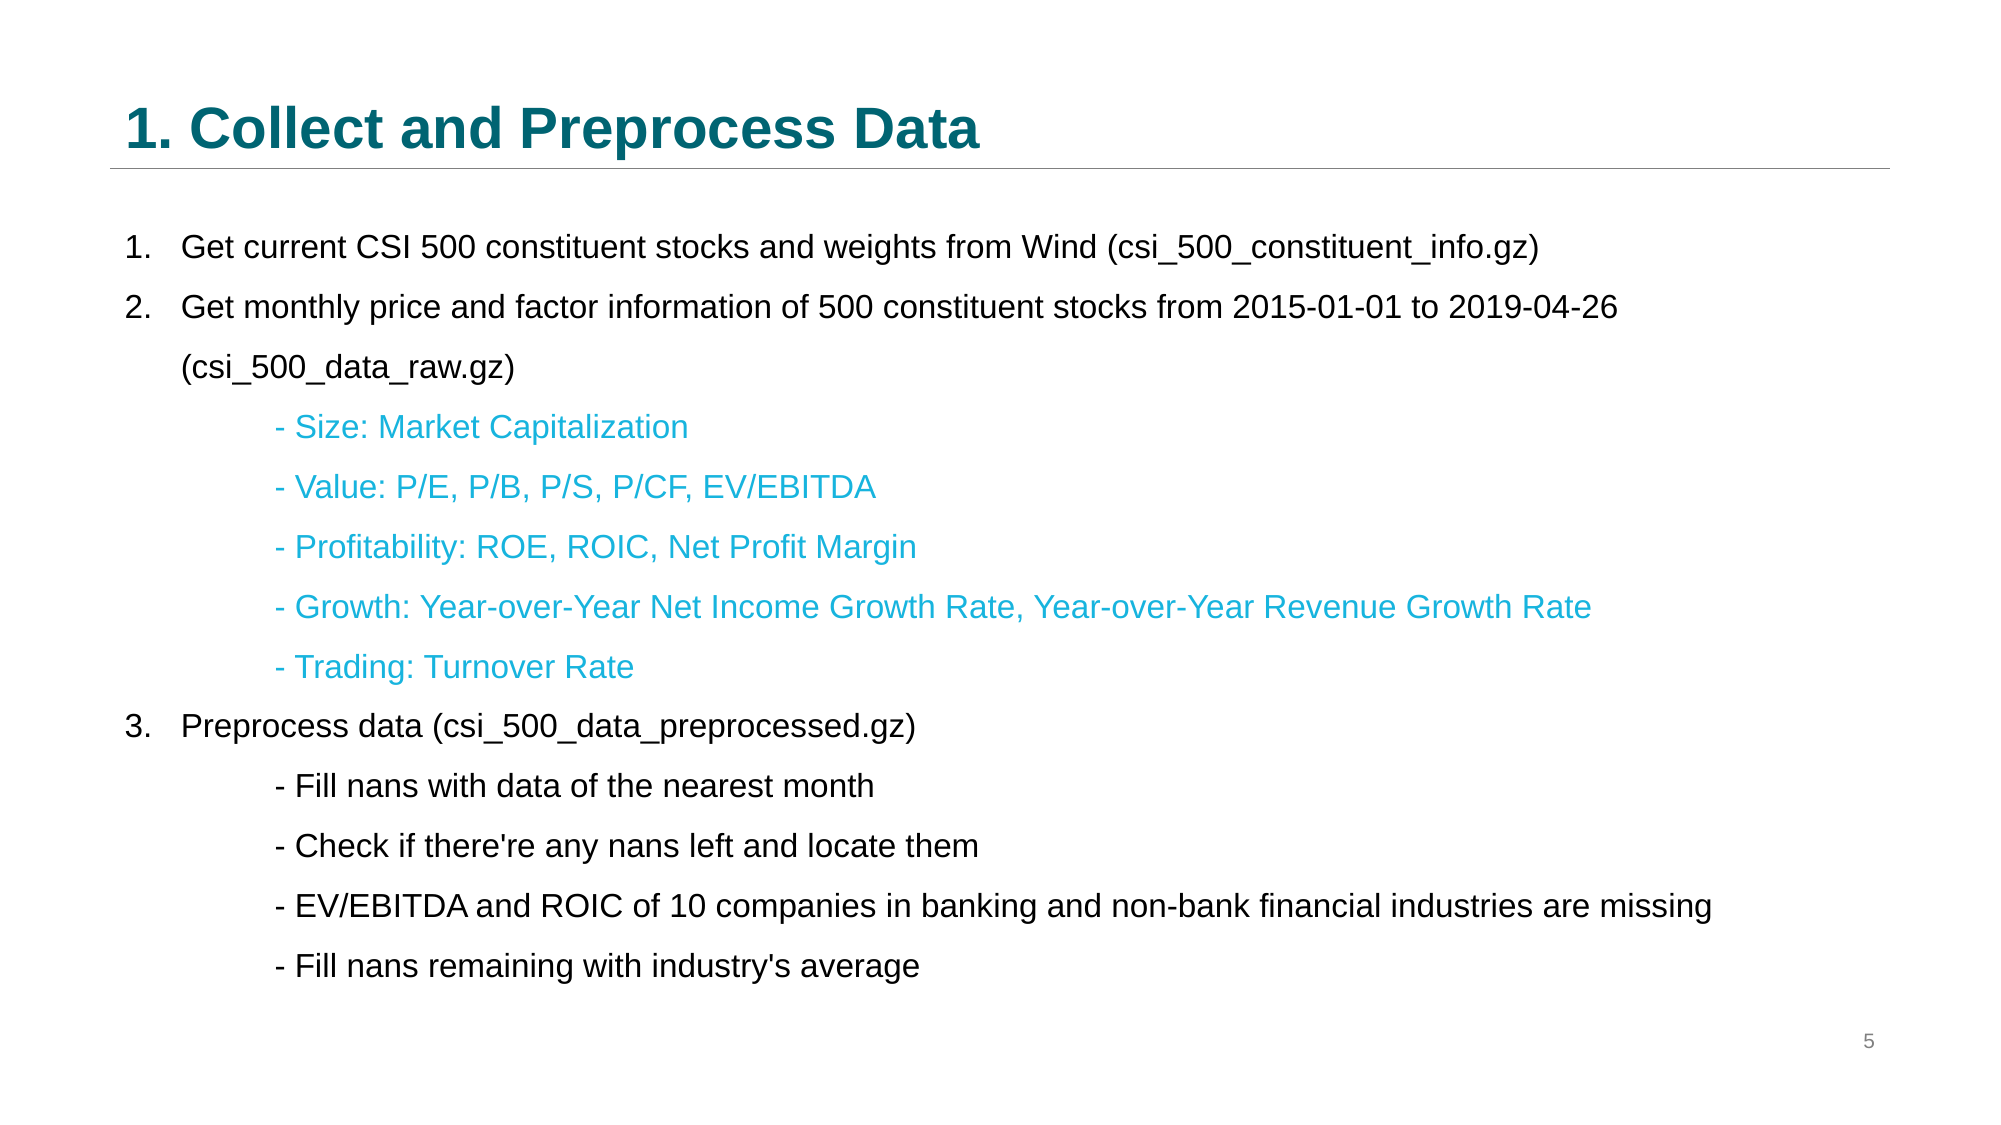

# 1. Collect and Preprocess Data
Get current CSI 500 constituent stocks and weights from Wind (csi_500_constituent_info.gz)
Get monthly price and factor information of 500 constituent stocks from 2015-01-01 to 2019-04-26 (csi_500_data_raw.gz)
	- Size: Market Capitalization
	- Value: P/E, P/B, P/S, P/CF, EV/EBITDA
	- Profitability: ROE, ROIC, Net Profit Margin
	- Growth: Year-over-Year Net Income Growth Rate, Year-over-Year Revenue Growth Rate
	- Trading: Turnover Rate
Preprocess data (csi_500_data_preprocessed.gz)
	- Fill nans with data of the nearest month
	- Check if there're any nans left and locate them
	- EV/EBITDA and ROIC of 10 companies in banking and non-bank financial industries are missing
	- Fill nans remaining with industry's average
5